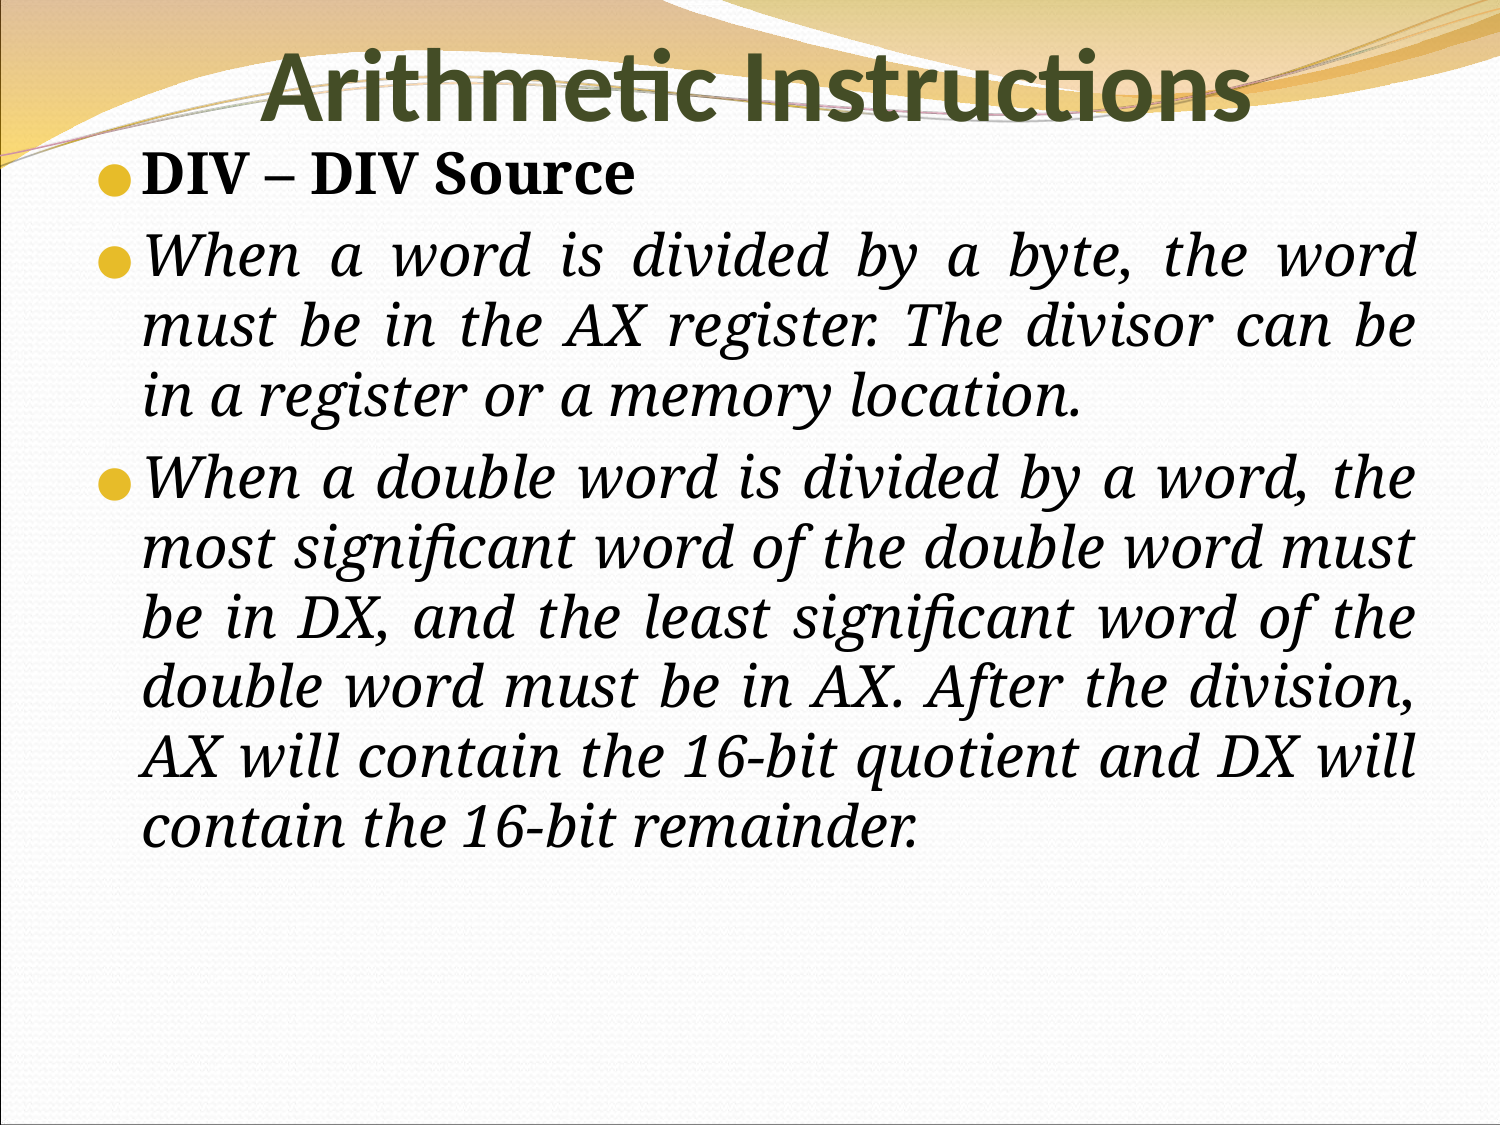

Arithmetic Instructions
DIV – DIV Source
When a word is divided by a byte, the word must be in the AX register. The divisor can be in a register or a memory location.
When a double word is divided by a word, the most significant word of the double word must be in DX, and the least significant word of the double word must be in AX. After the division, AX will contain the 16-bit quotient and DX will contain the 16-bit remainder.